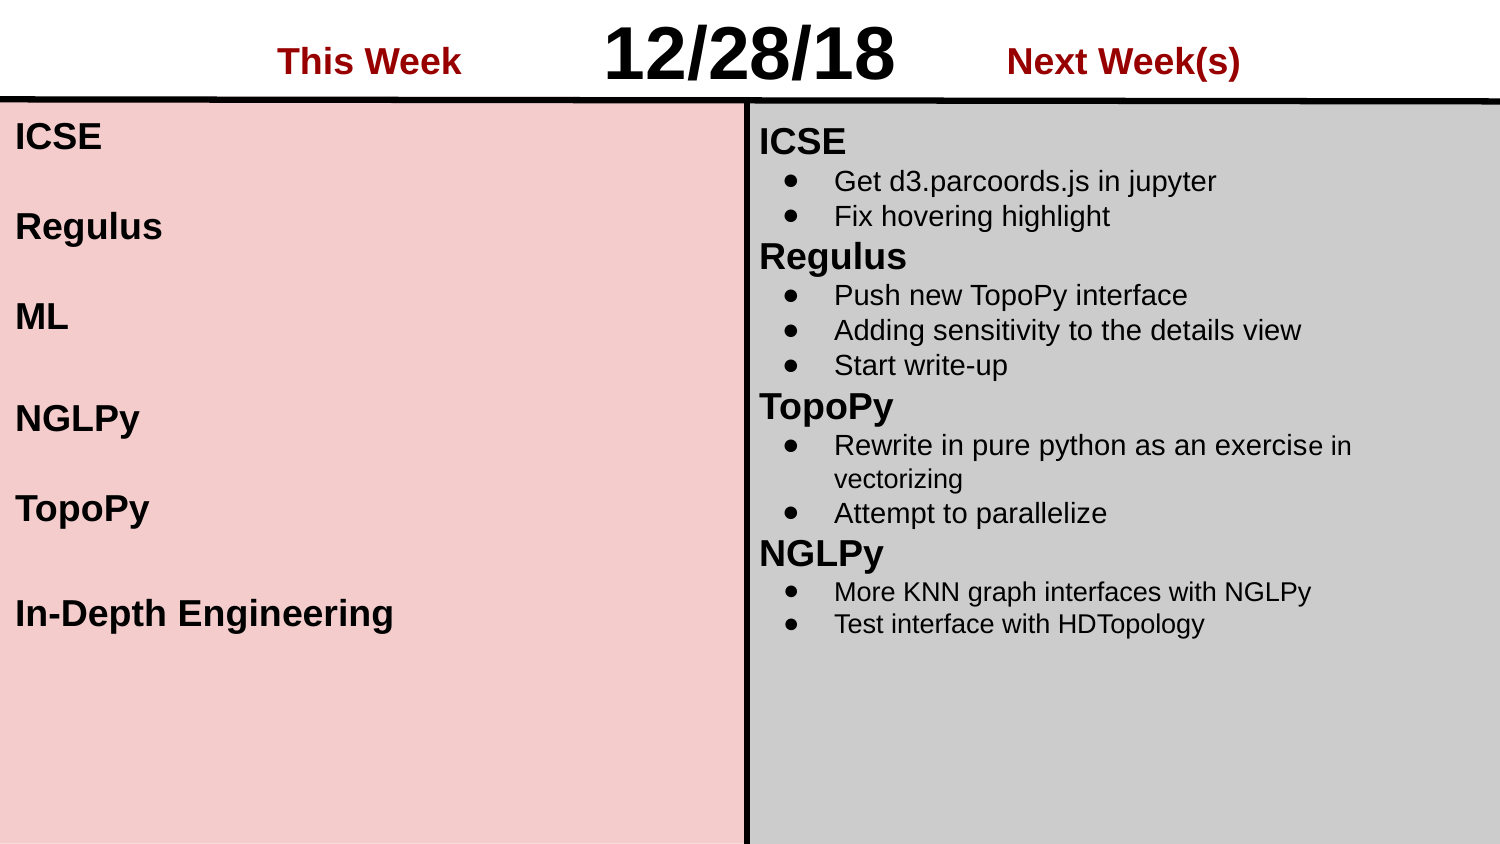

12/28/18
This Week
Next Week(s)
ICSE

Regulus

ML

NGLPy

TopoPy

In-Depth Engineering

ICSE
Get d3.parcoords.js in jupyter
Fix hovering highlight
Regulus
Push new TopoPy interface
Adding sensitivity to the details view
Start write-up
TopoPy
Rewrite in pure python as an exercise in vectorizing
Attempt to parallelize
NGLPy
More KNN graph interfaces with NGLPy
Test interface with HDTopology